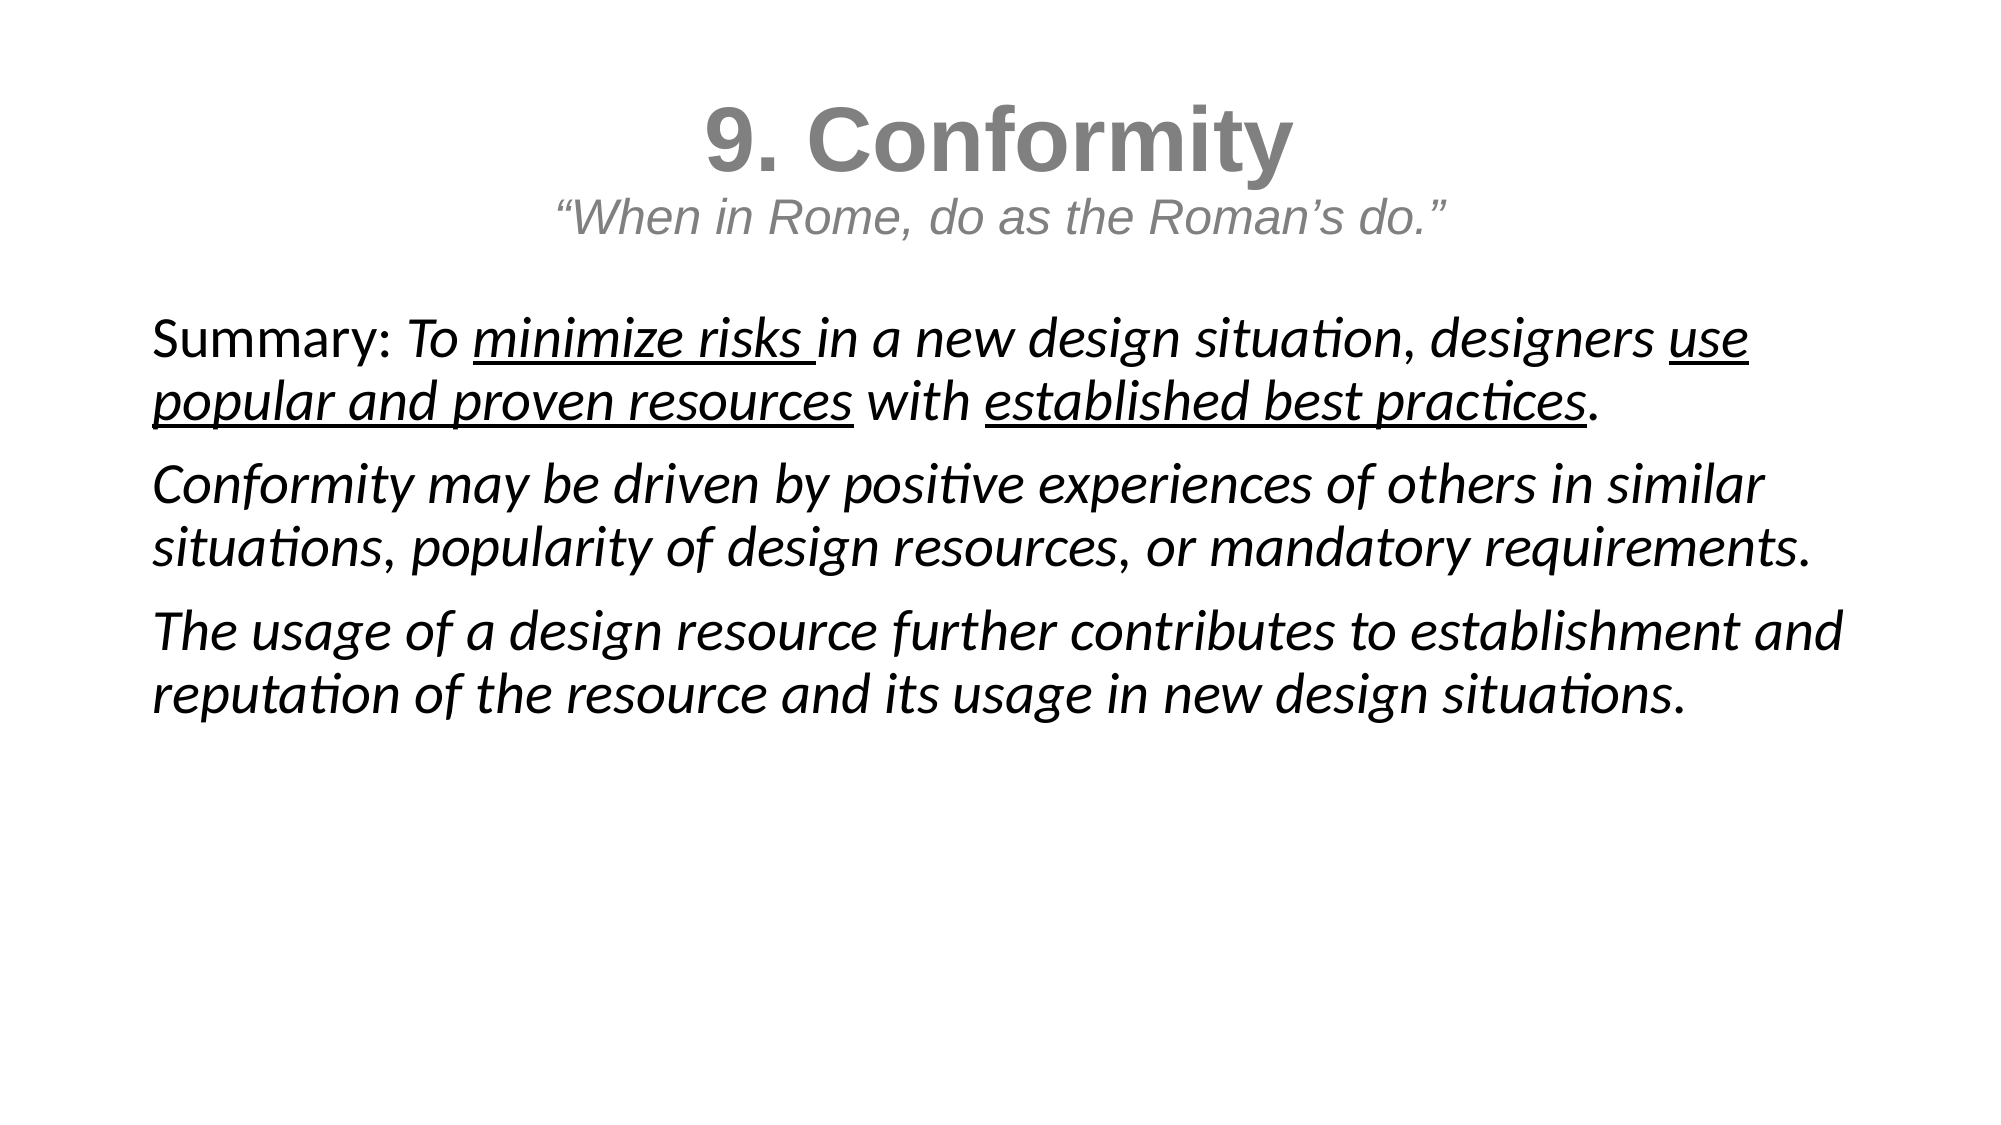

# 9. Conformity “When in Rome, do as the Roman’s do.”
Summary: To minimize risks in a new design situation, designers use popular and proven resources with established best practices.
Conformity may be driven by positive experiences of others in similar situations, popularity of design resources, or mandatory requirements.
The usage of a design resource further contributes to establishment and reputation of the resource and its usage in new design situations.